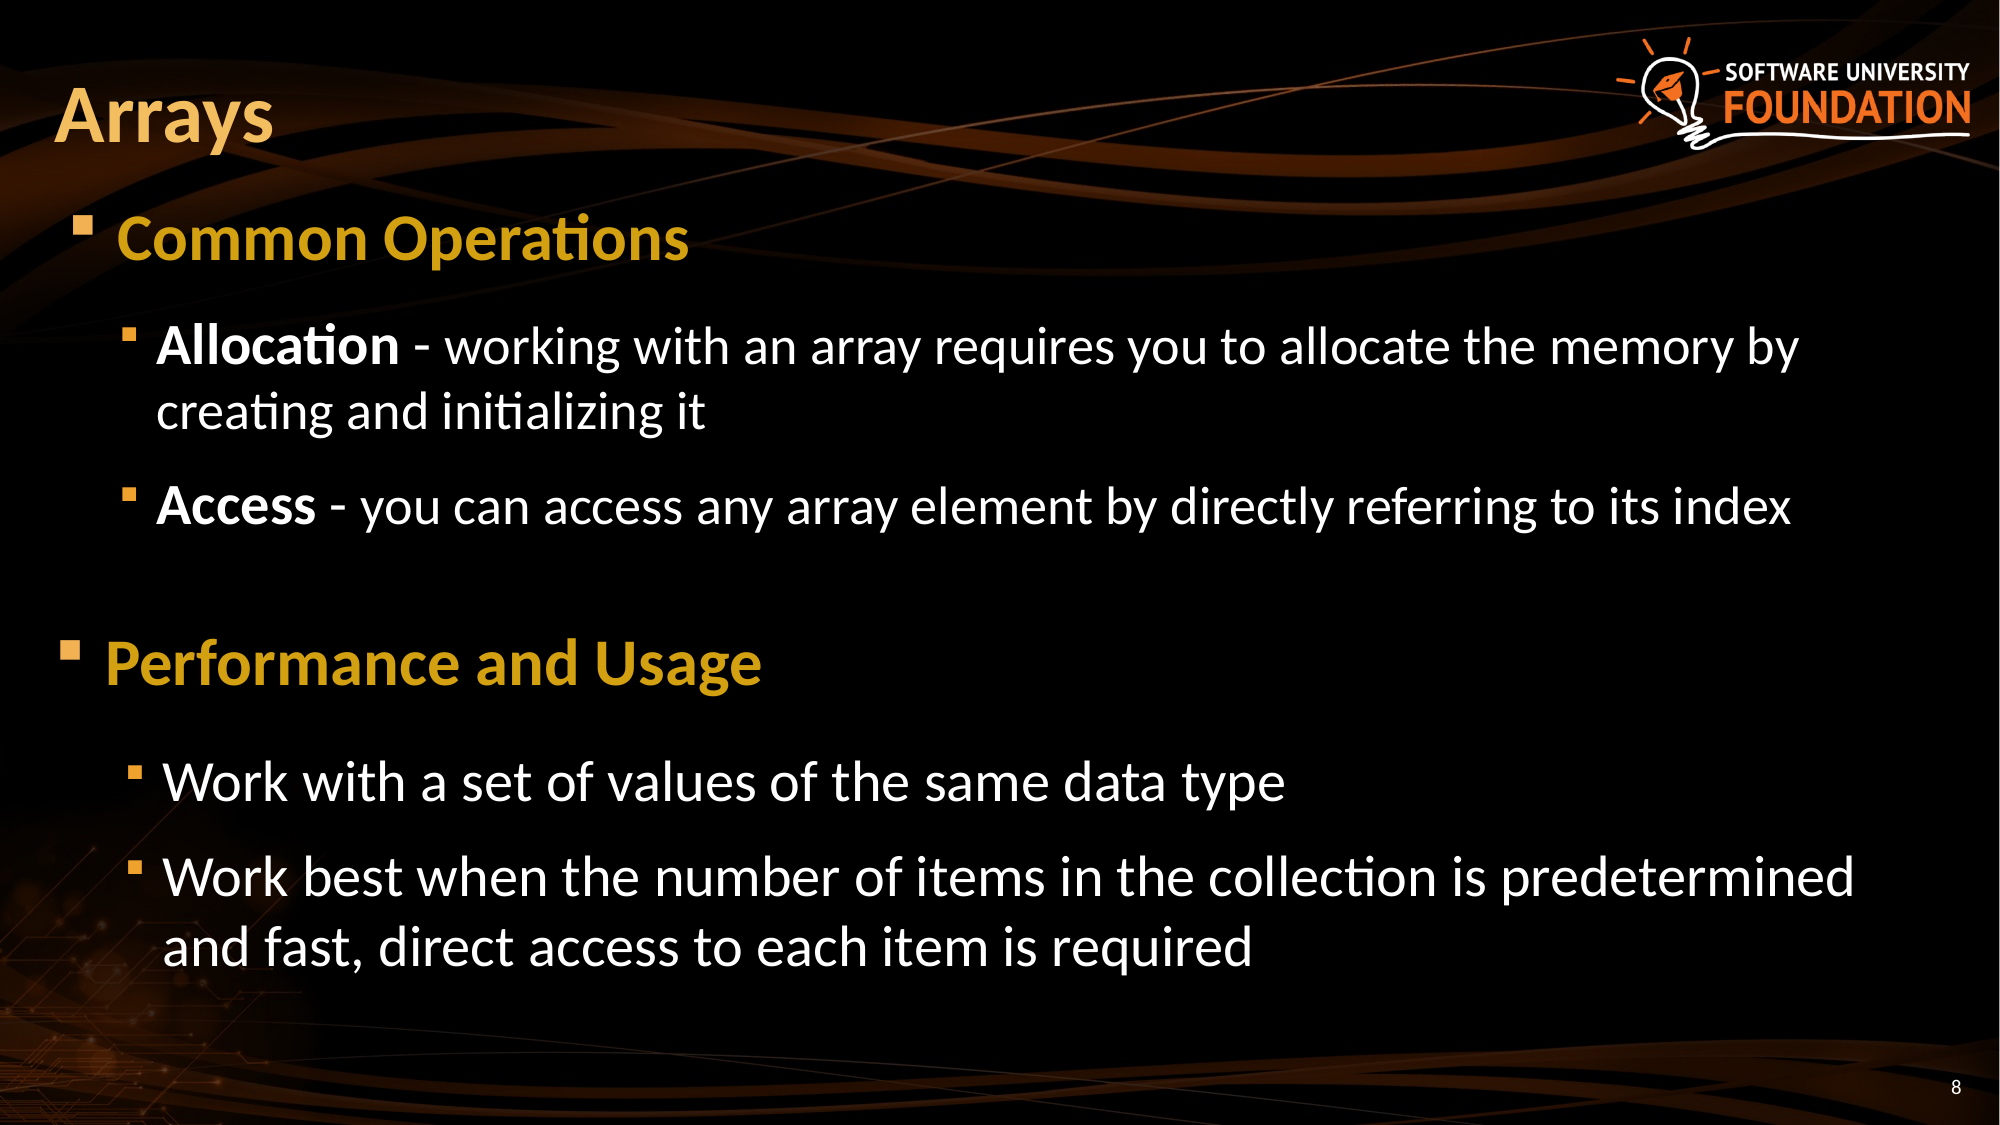

Arrays
Common Operations
Allocation - working with an array requires you to allocate the memory by creating and initializing it
Access - you can access any array element by directly referring to its index
Performance and Usage
Work with a set of values of the same data type
Work best when the number of items in the collection is predetermined and fast, direct access to each item is required
8